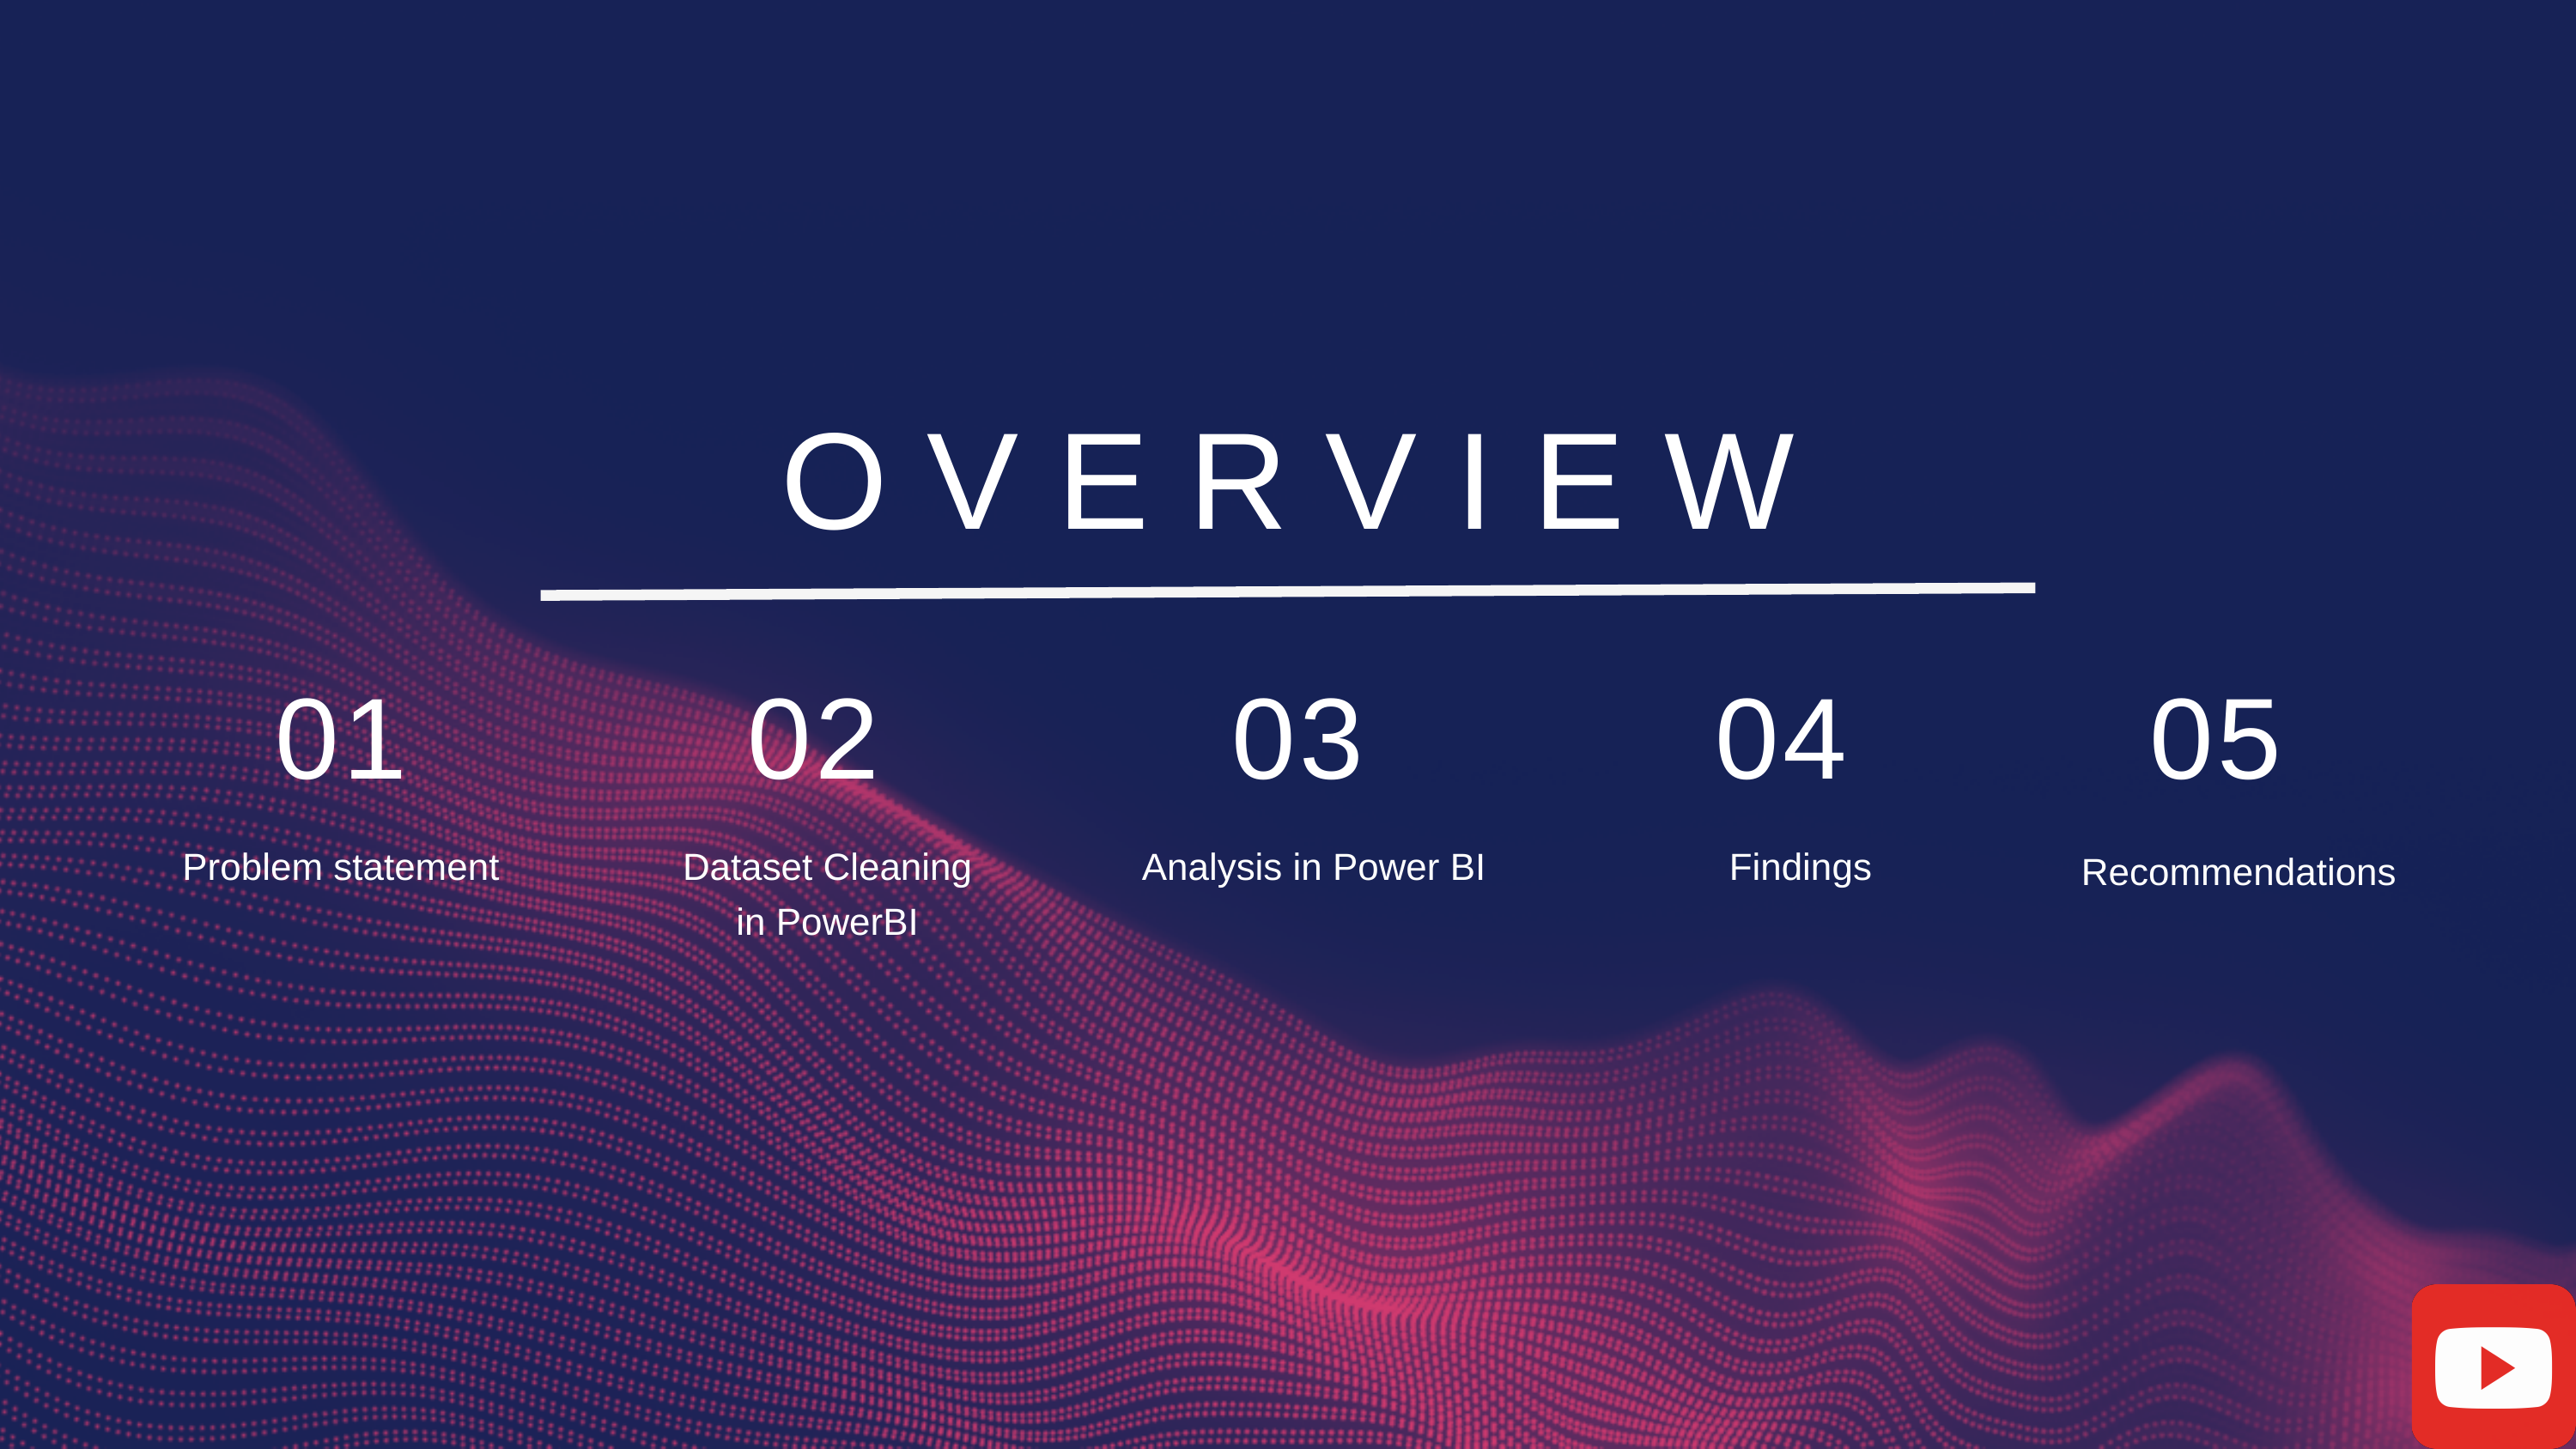

OVERVIEW

01
02
03
04
05
Problem statement
Dataset Cleaning
in PowerBI
Analysis in Power BI
Findings
Recommendations